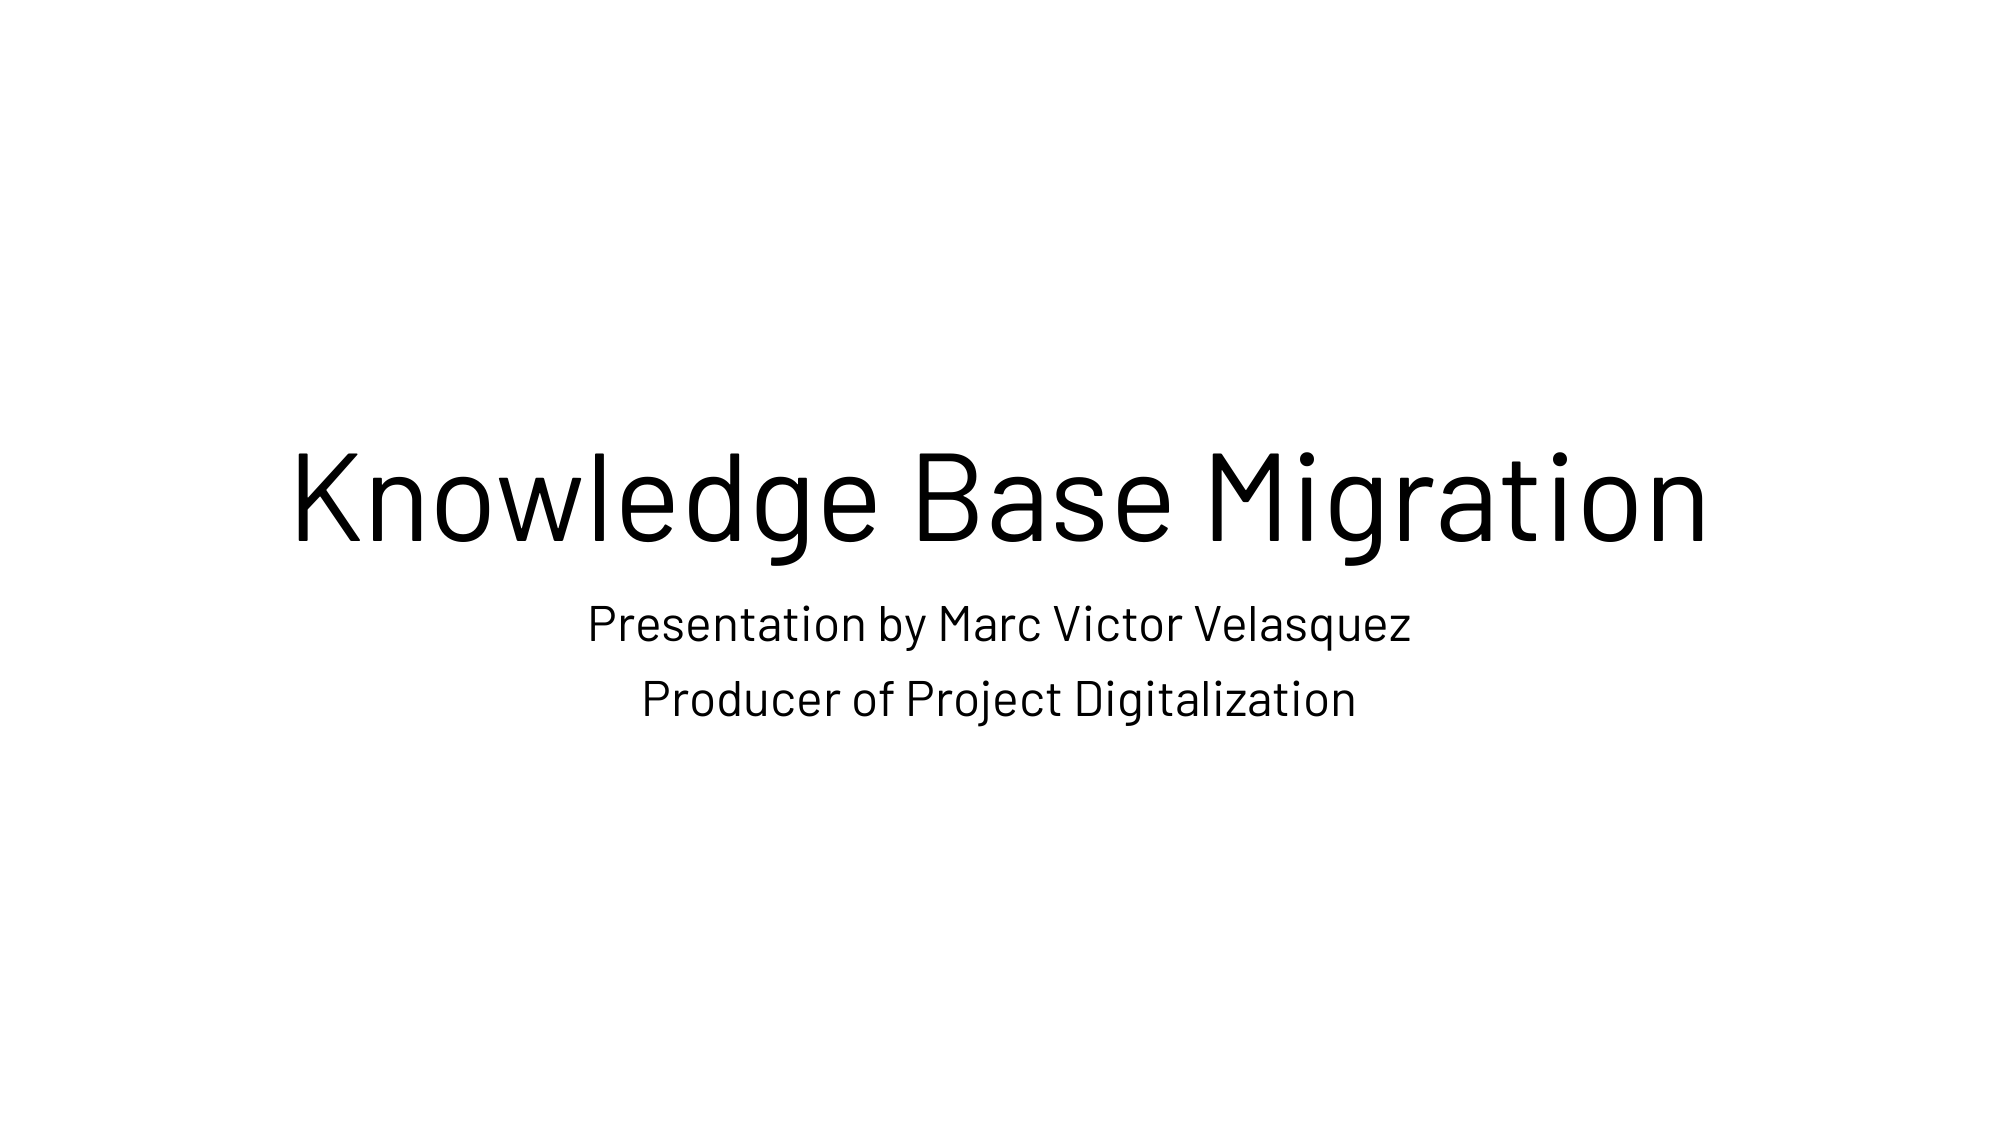

# Knowledge Base Migration
Presentation by Marc Victor Velasquez
Producer of Project Digitalization